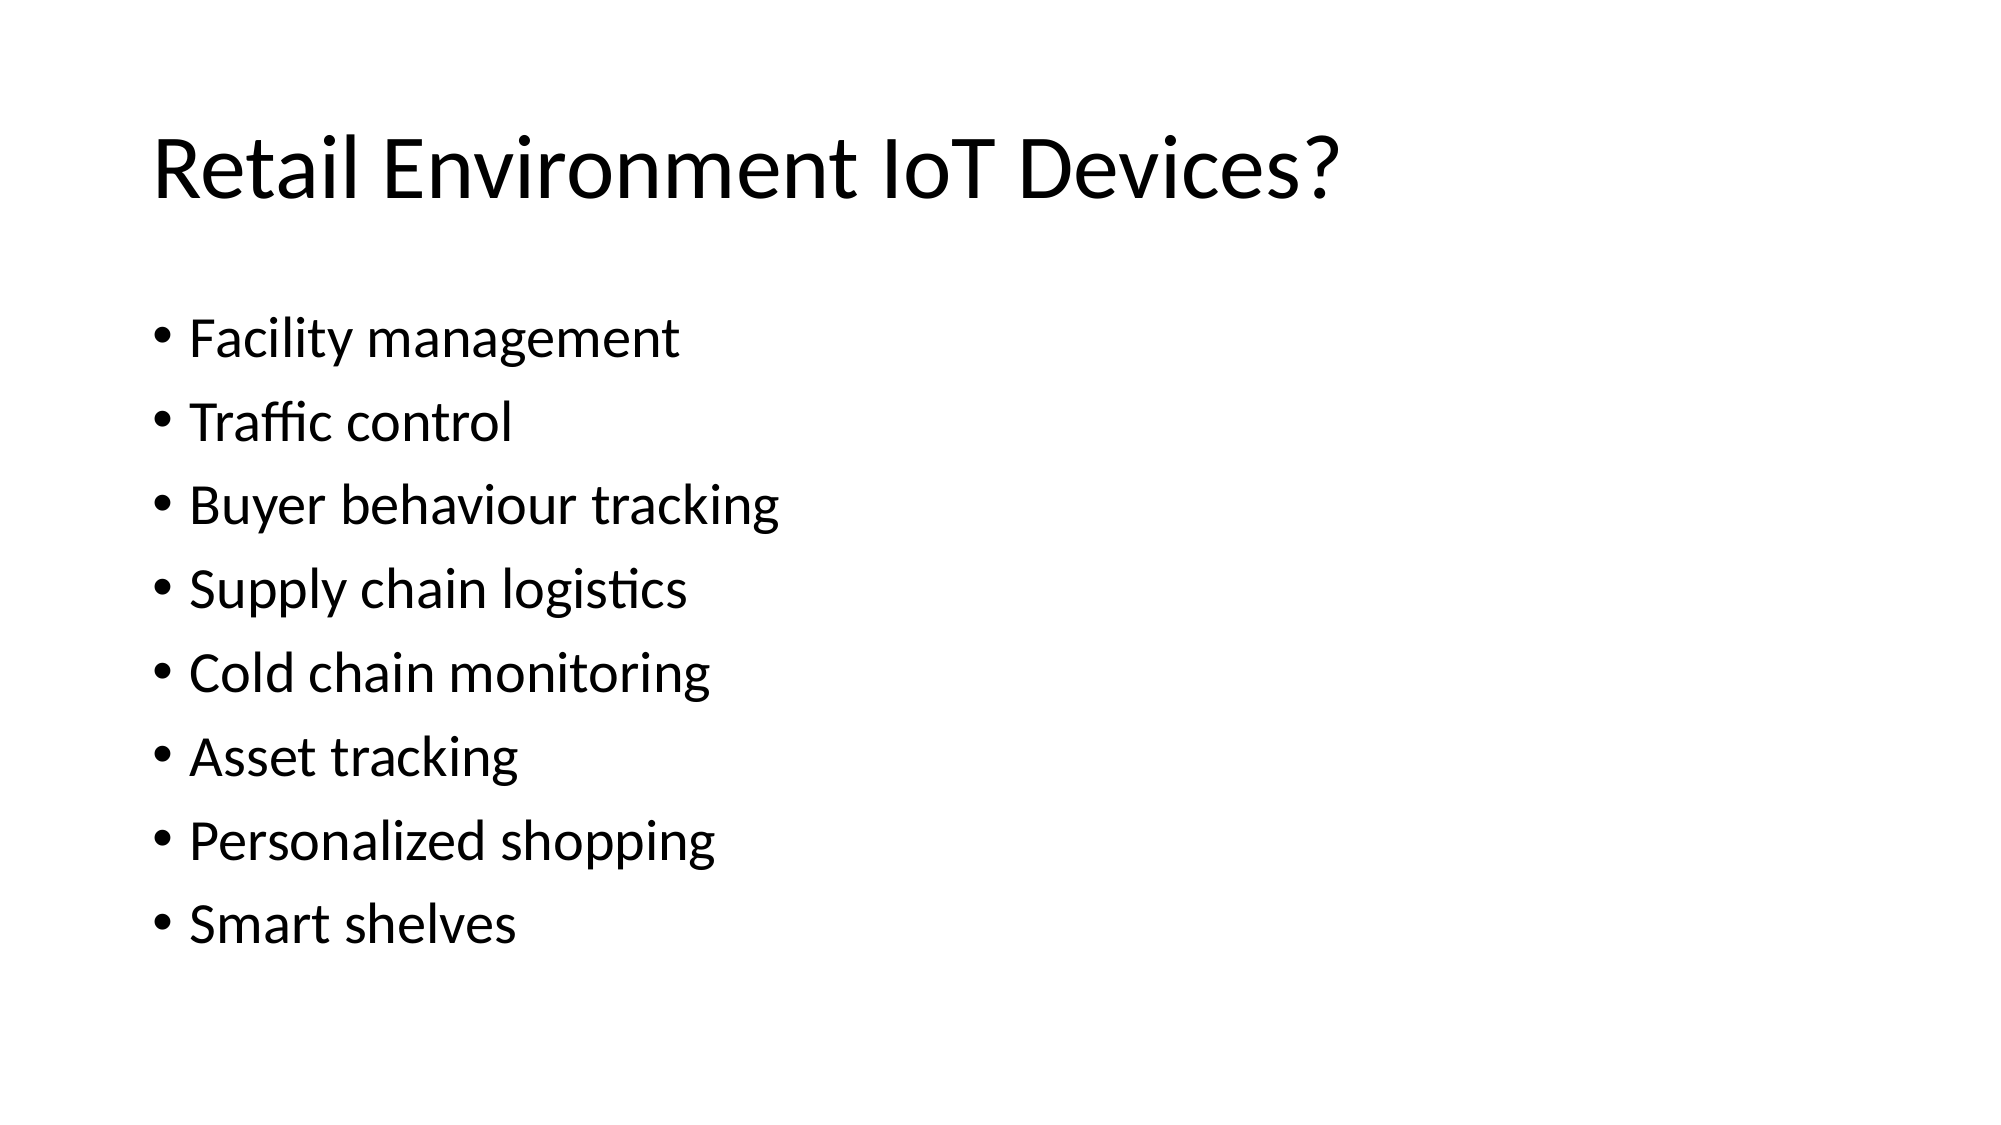

# Retail Environment IoT Devices?
Facility management
Traffic control
Buyer behaviour tracking
Supply chain logistics
Cold chain monitoring
Asset tracking
Personalized shopping
Smart shelves